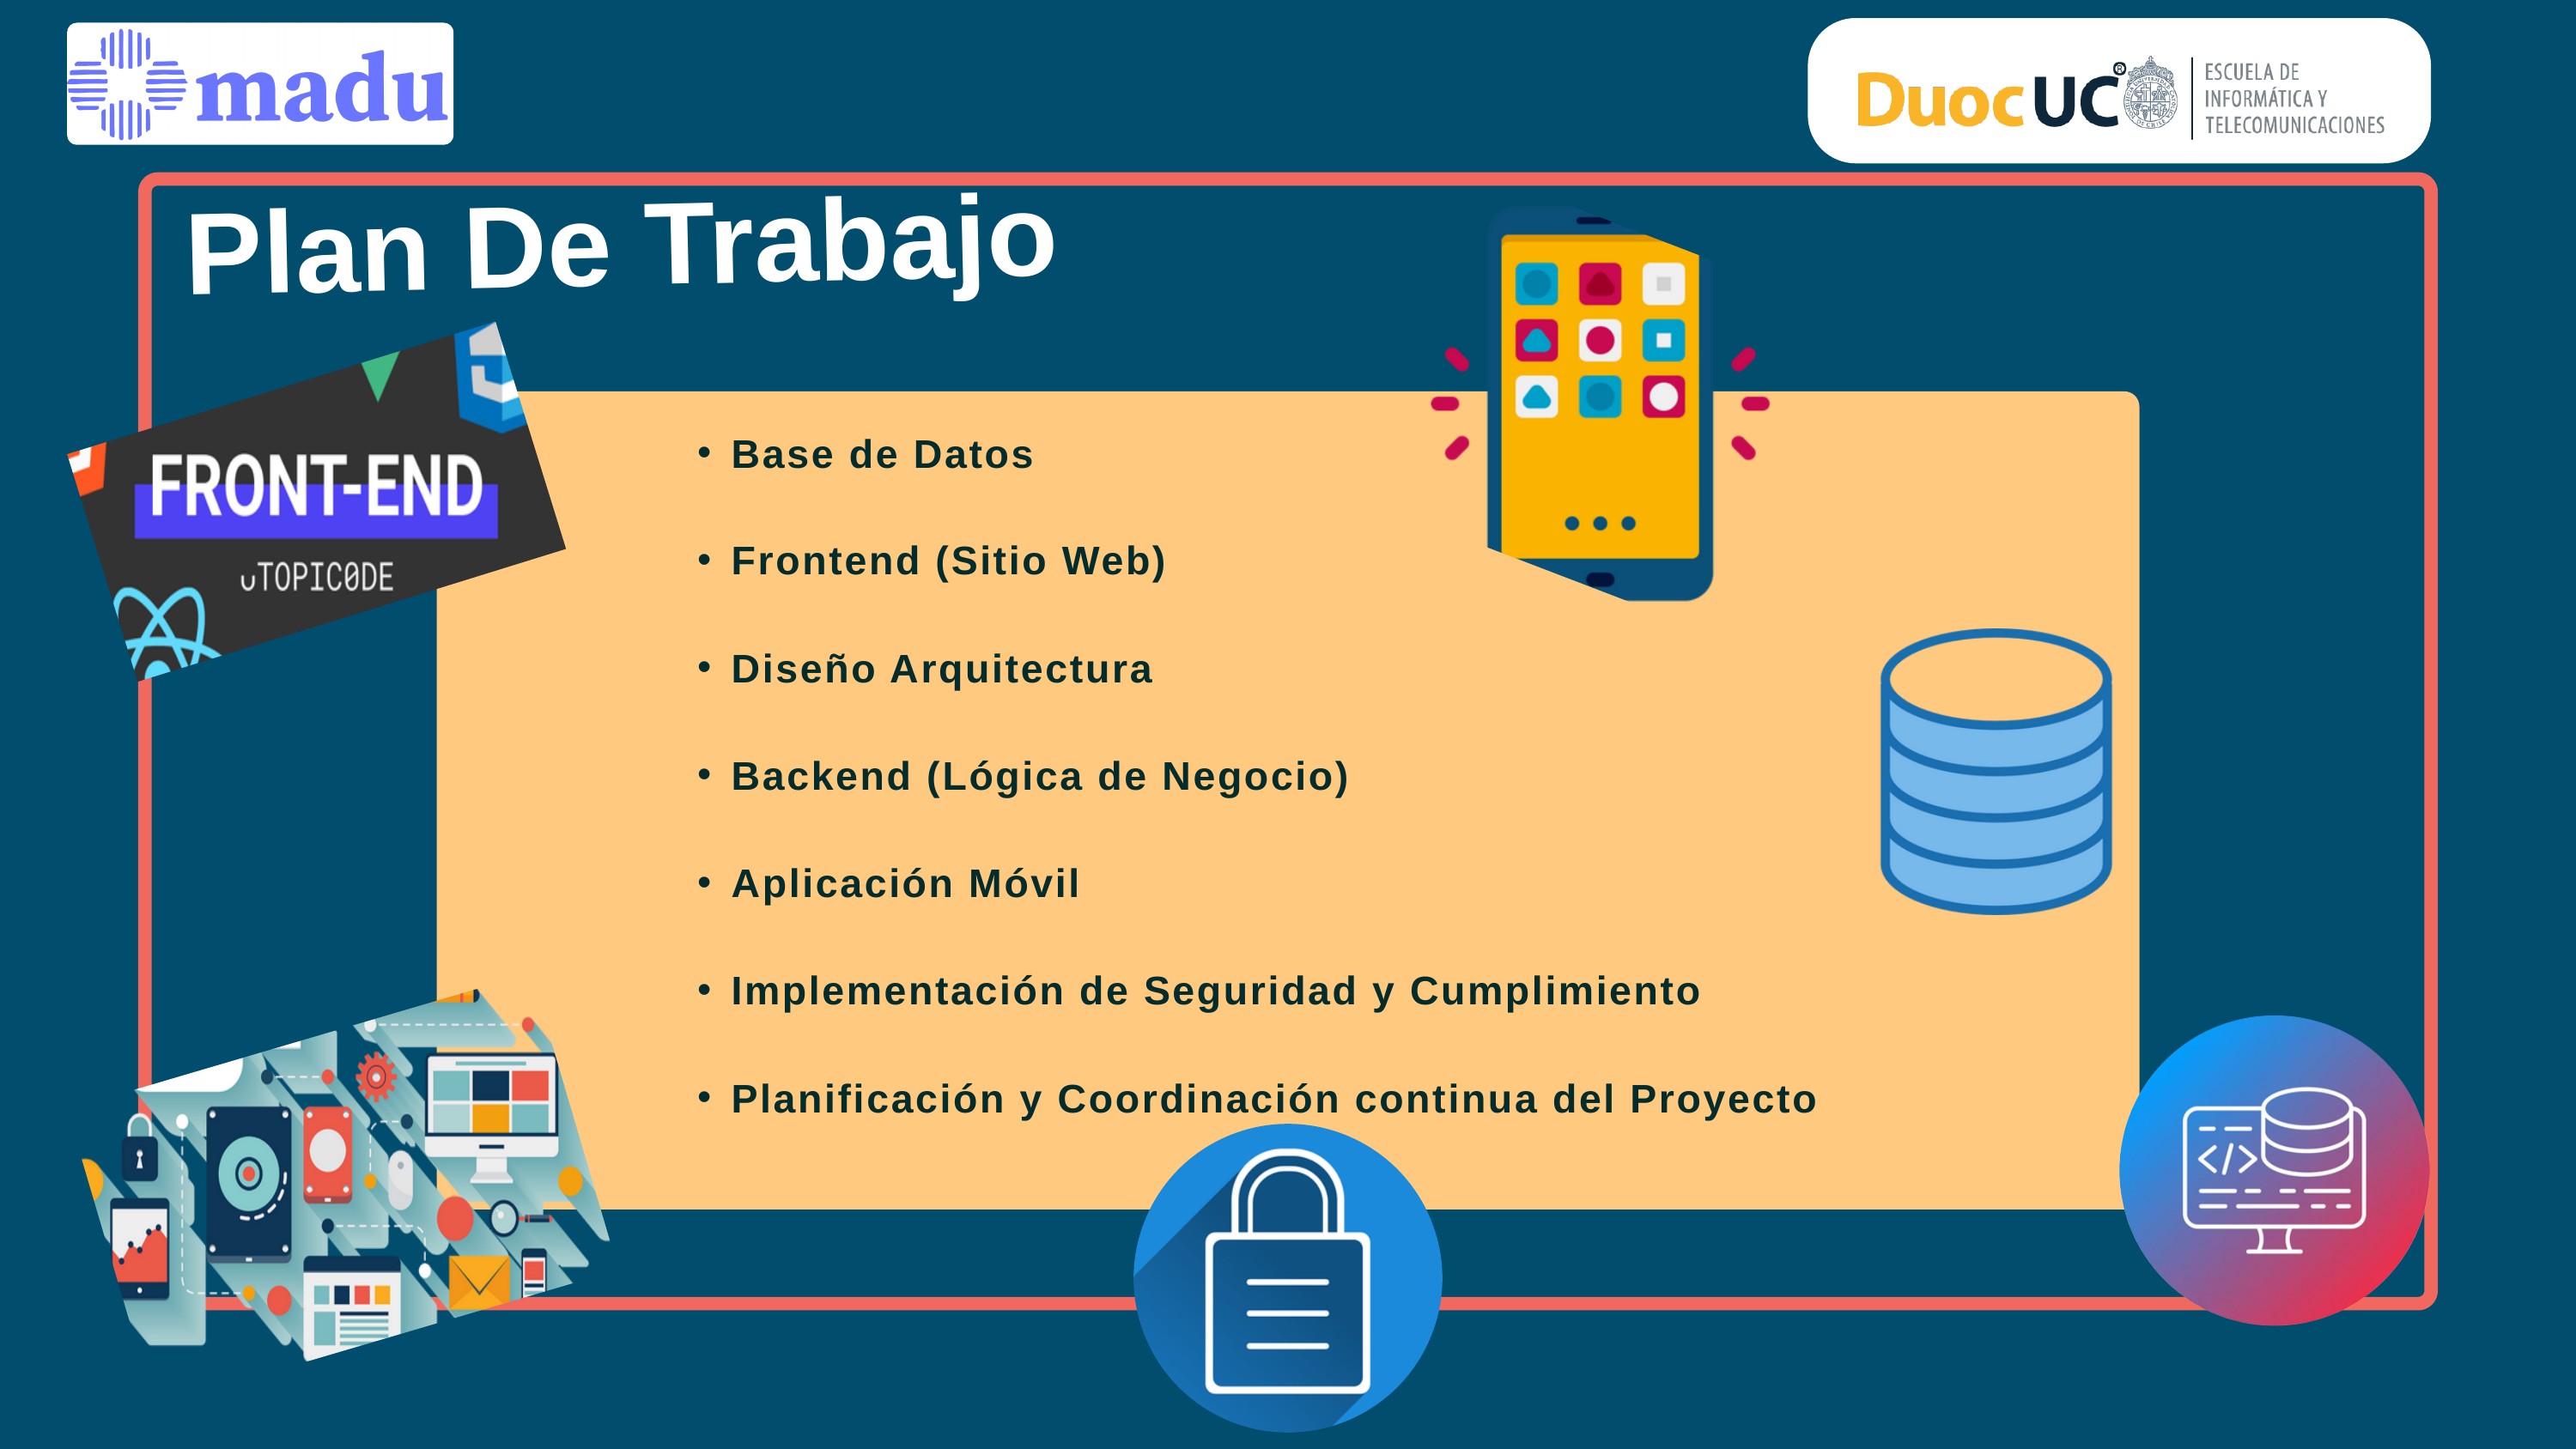

Plan De Trabajo

Base de Datos

Frontend (Sitio Web)

Diseño Arquitectura

Backend (Lógica de Negocio)

Aplicación Móvil

Implementación de Seguridad y Cumplimiento

Planificación y Coordinación continua del Proyecto